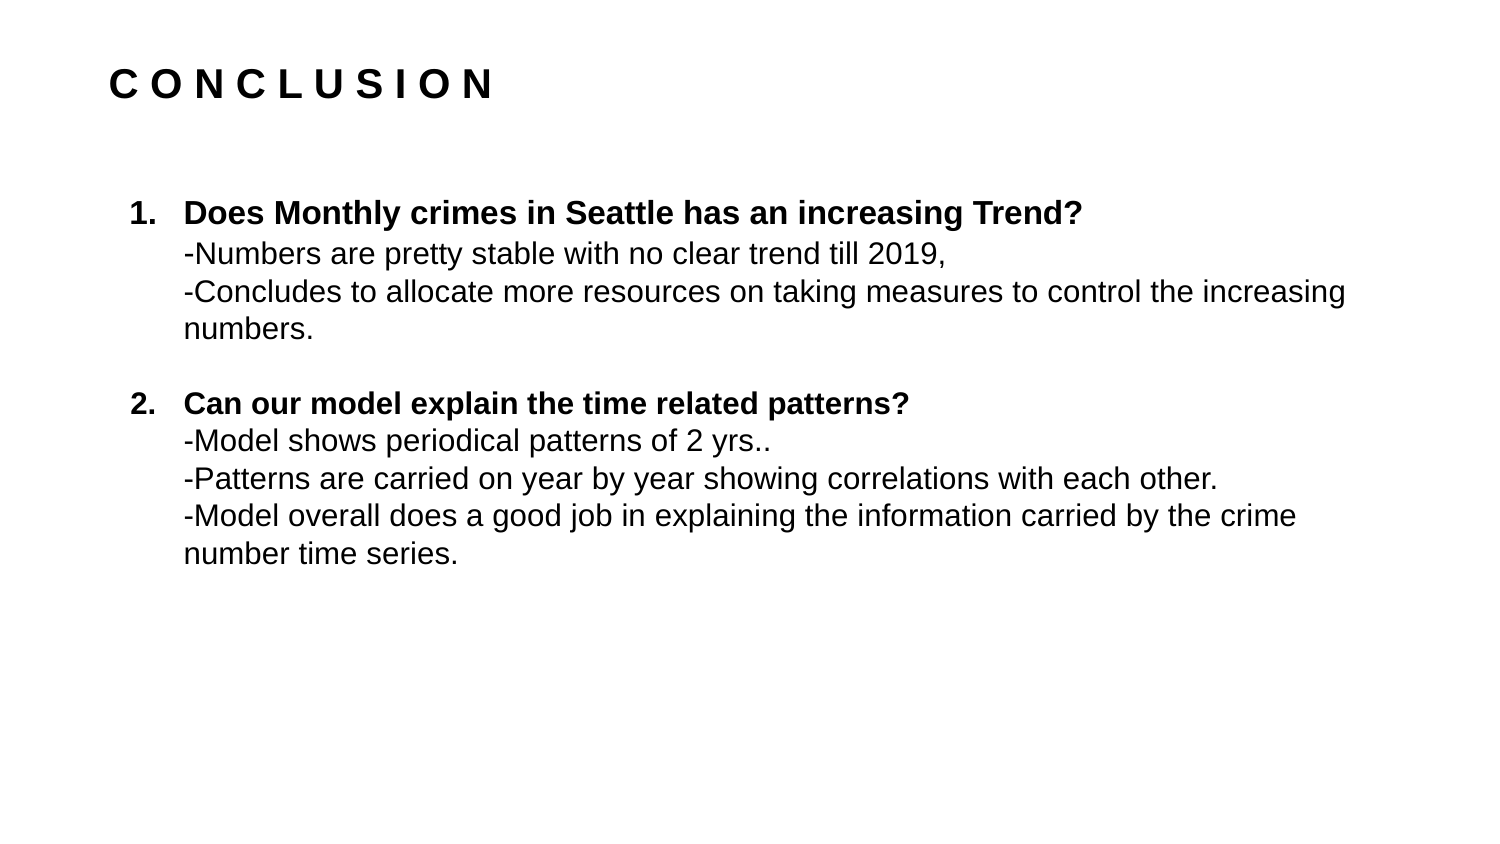

C O N C L U S I O N
Does Monthly crimes in Seattle has an increasing Trend?
-Numbers are pretty stable with no clear trend till 2019,
-Concludes to allocate more resources on taking measures to control the increasing numbers.

Can our model explain the time related patterns?
-Model shows periodical patterns of 2 yrs..
-Patterns are carried on year by year showing correlations with each other.
-Model overall does a good job in explaining the information carried by the crime number time series.